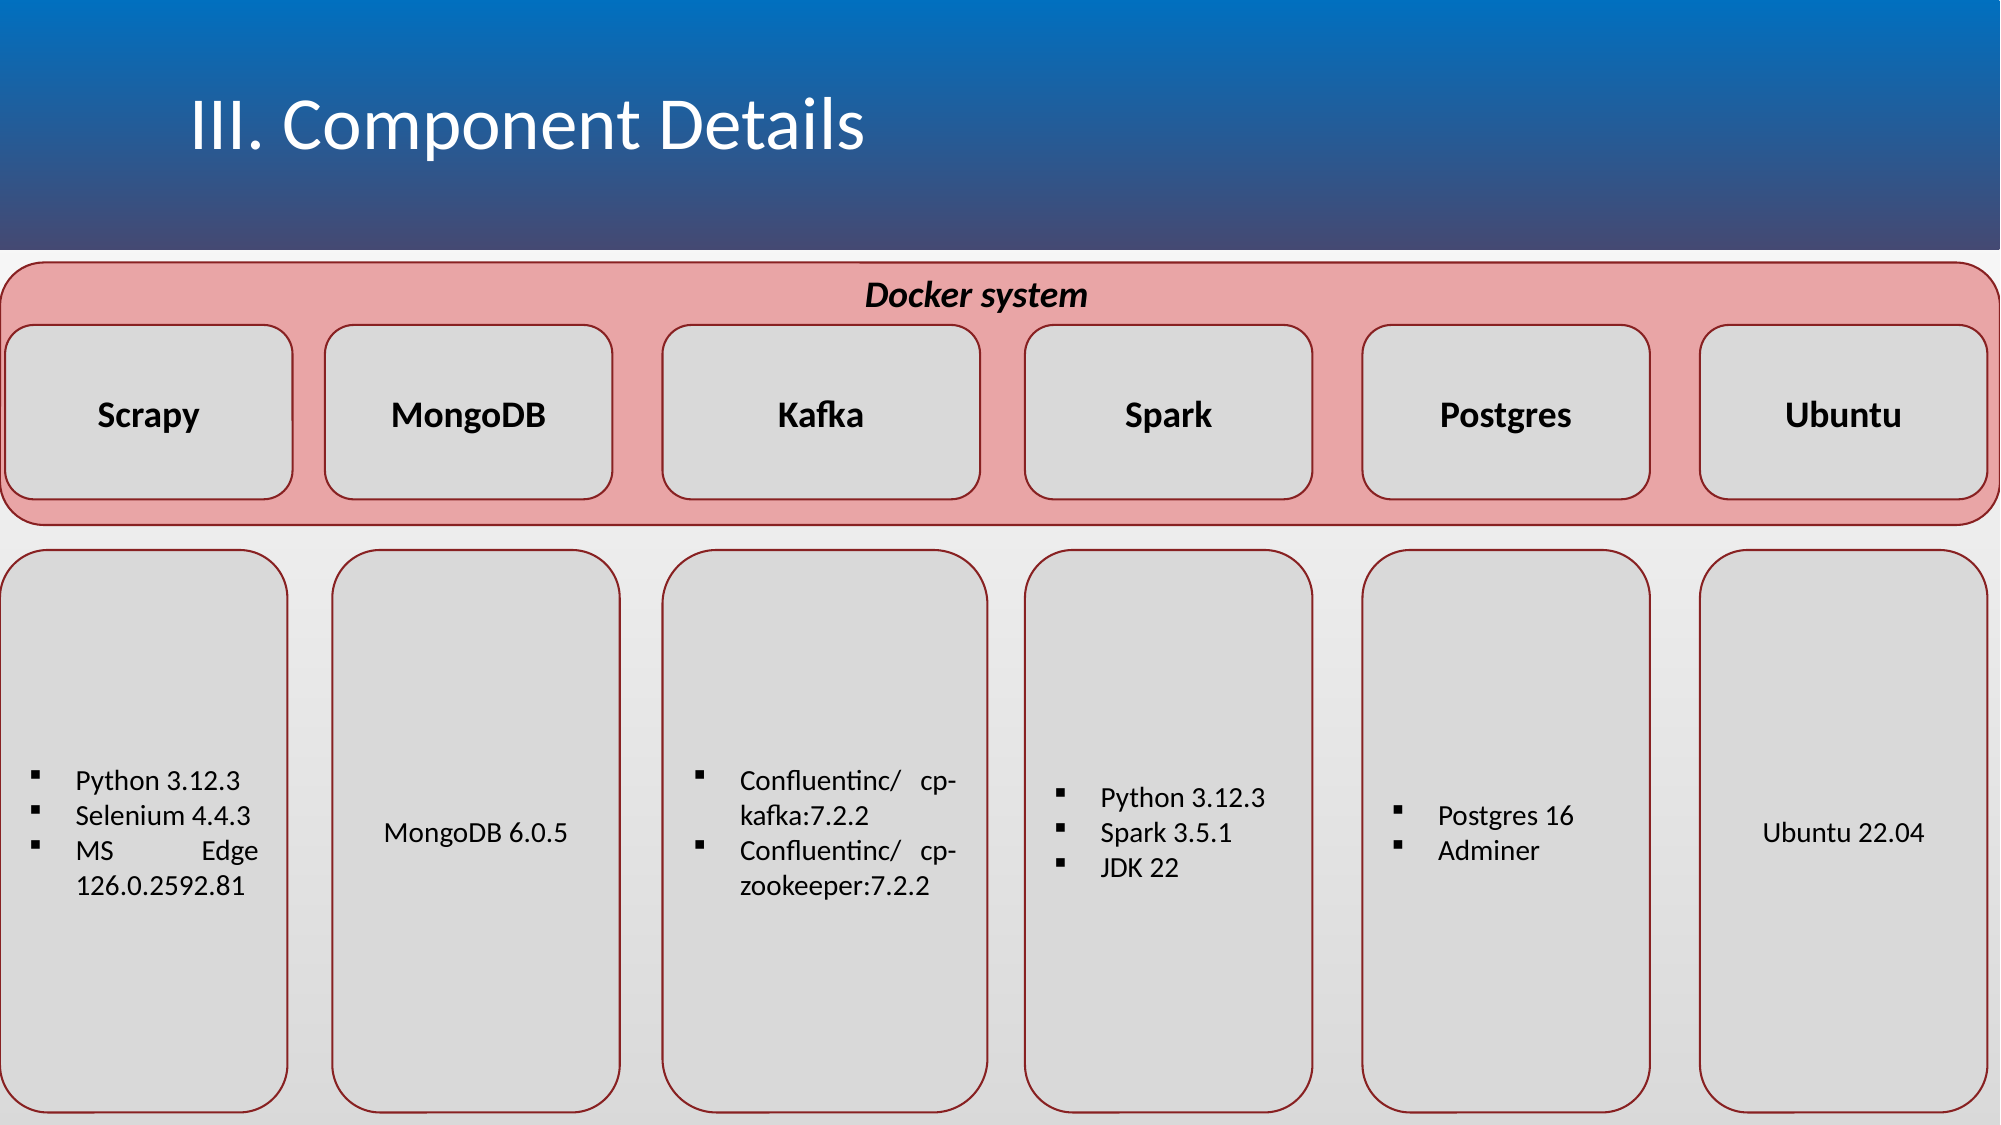

# III. Component Details

Docker system
Scrapy
MongoDB
Kafka
Spark
Postgres
Ubuntu
Python 3.12.3
Selenium 4.4.3
MS Edge 126.0.2592.81
MongoDB 6.0.5
Confluentinc/ cp-kafka:7.2.2
Confluentinc/ cp-zookeeper:7.2.2
Python 3.12.3
Spark 3.5.1
JDK 22
Postgres 16
Adminer
Ubuntu 22.04